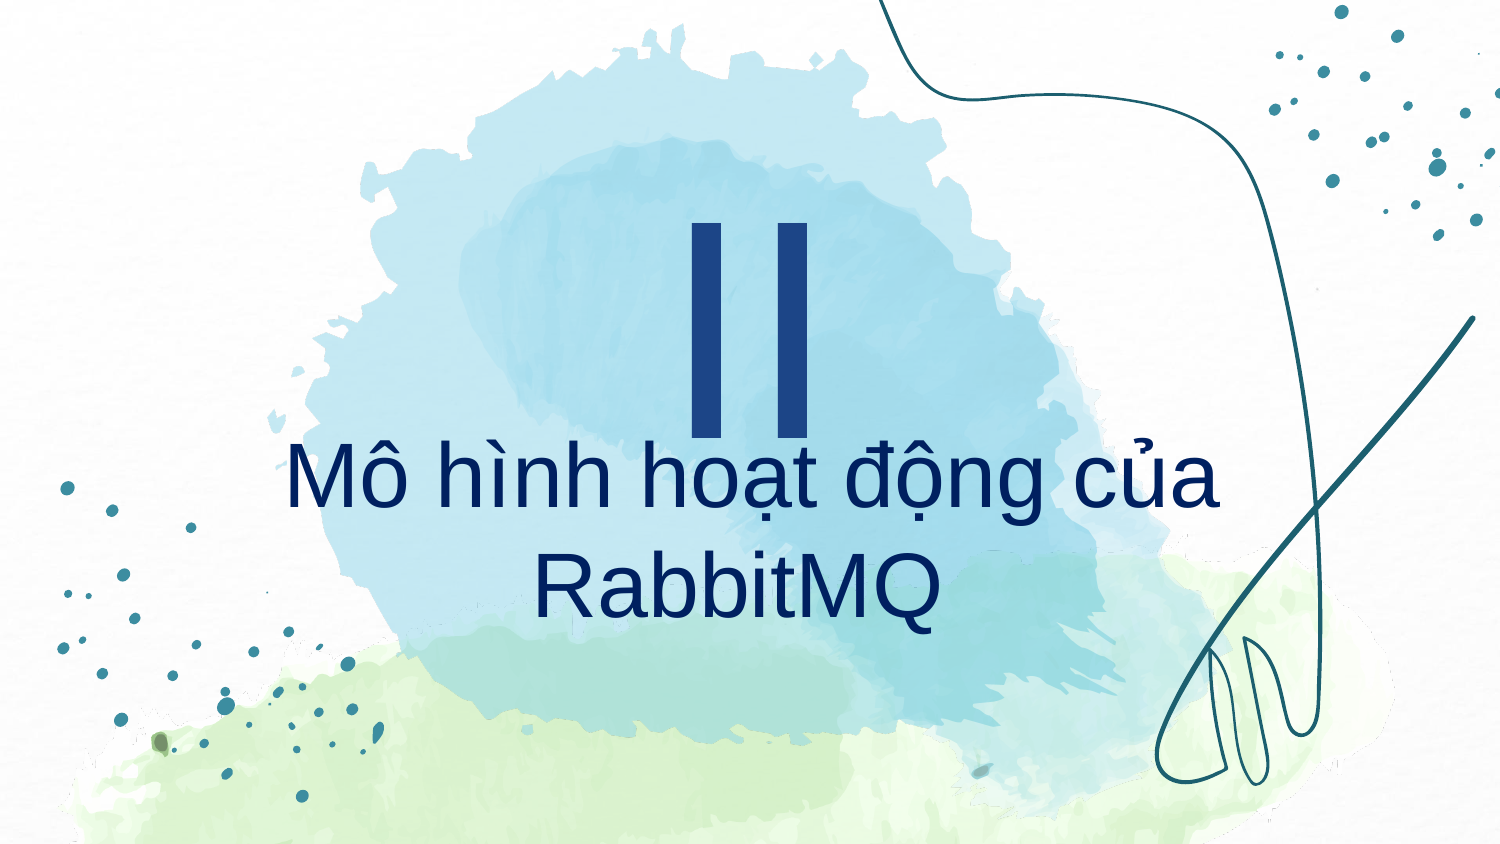

II
# Mô hình hoạt động của RabbitMQ